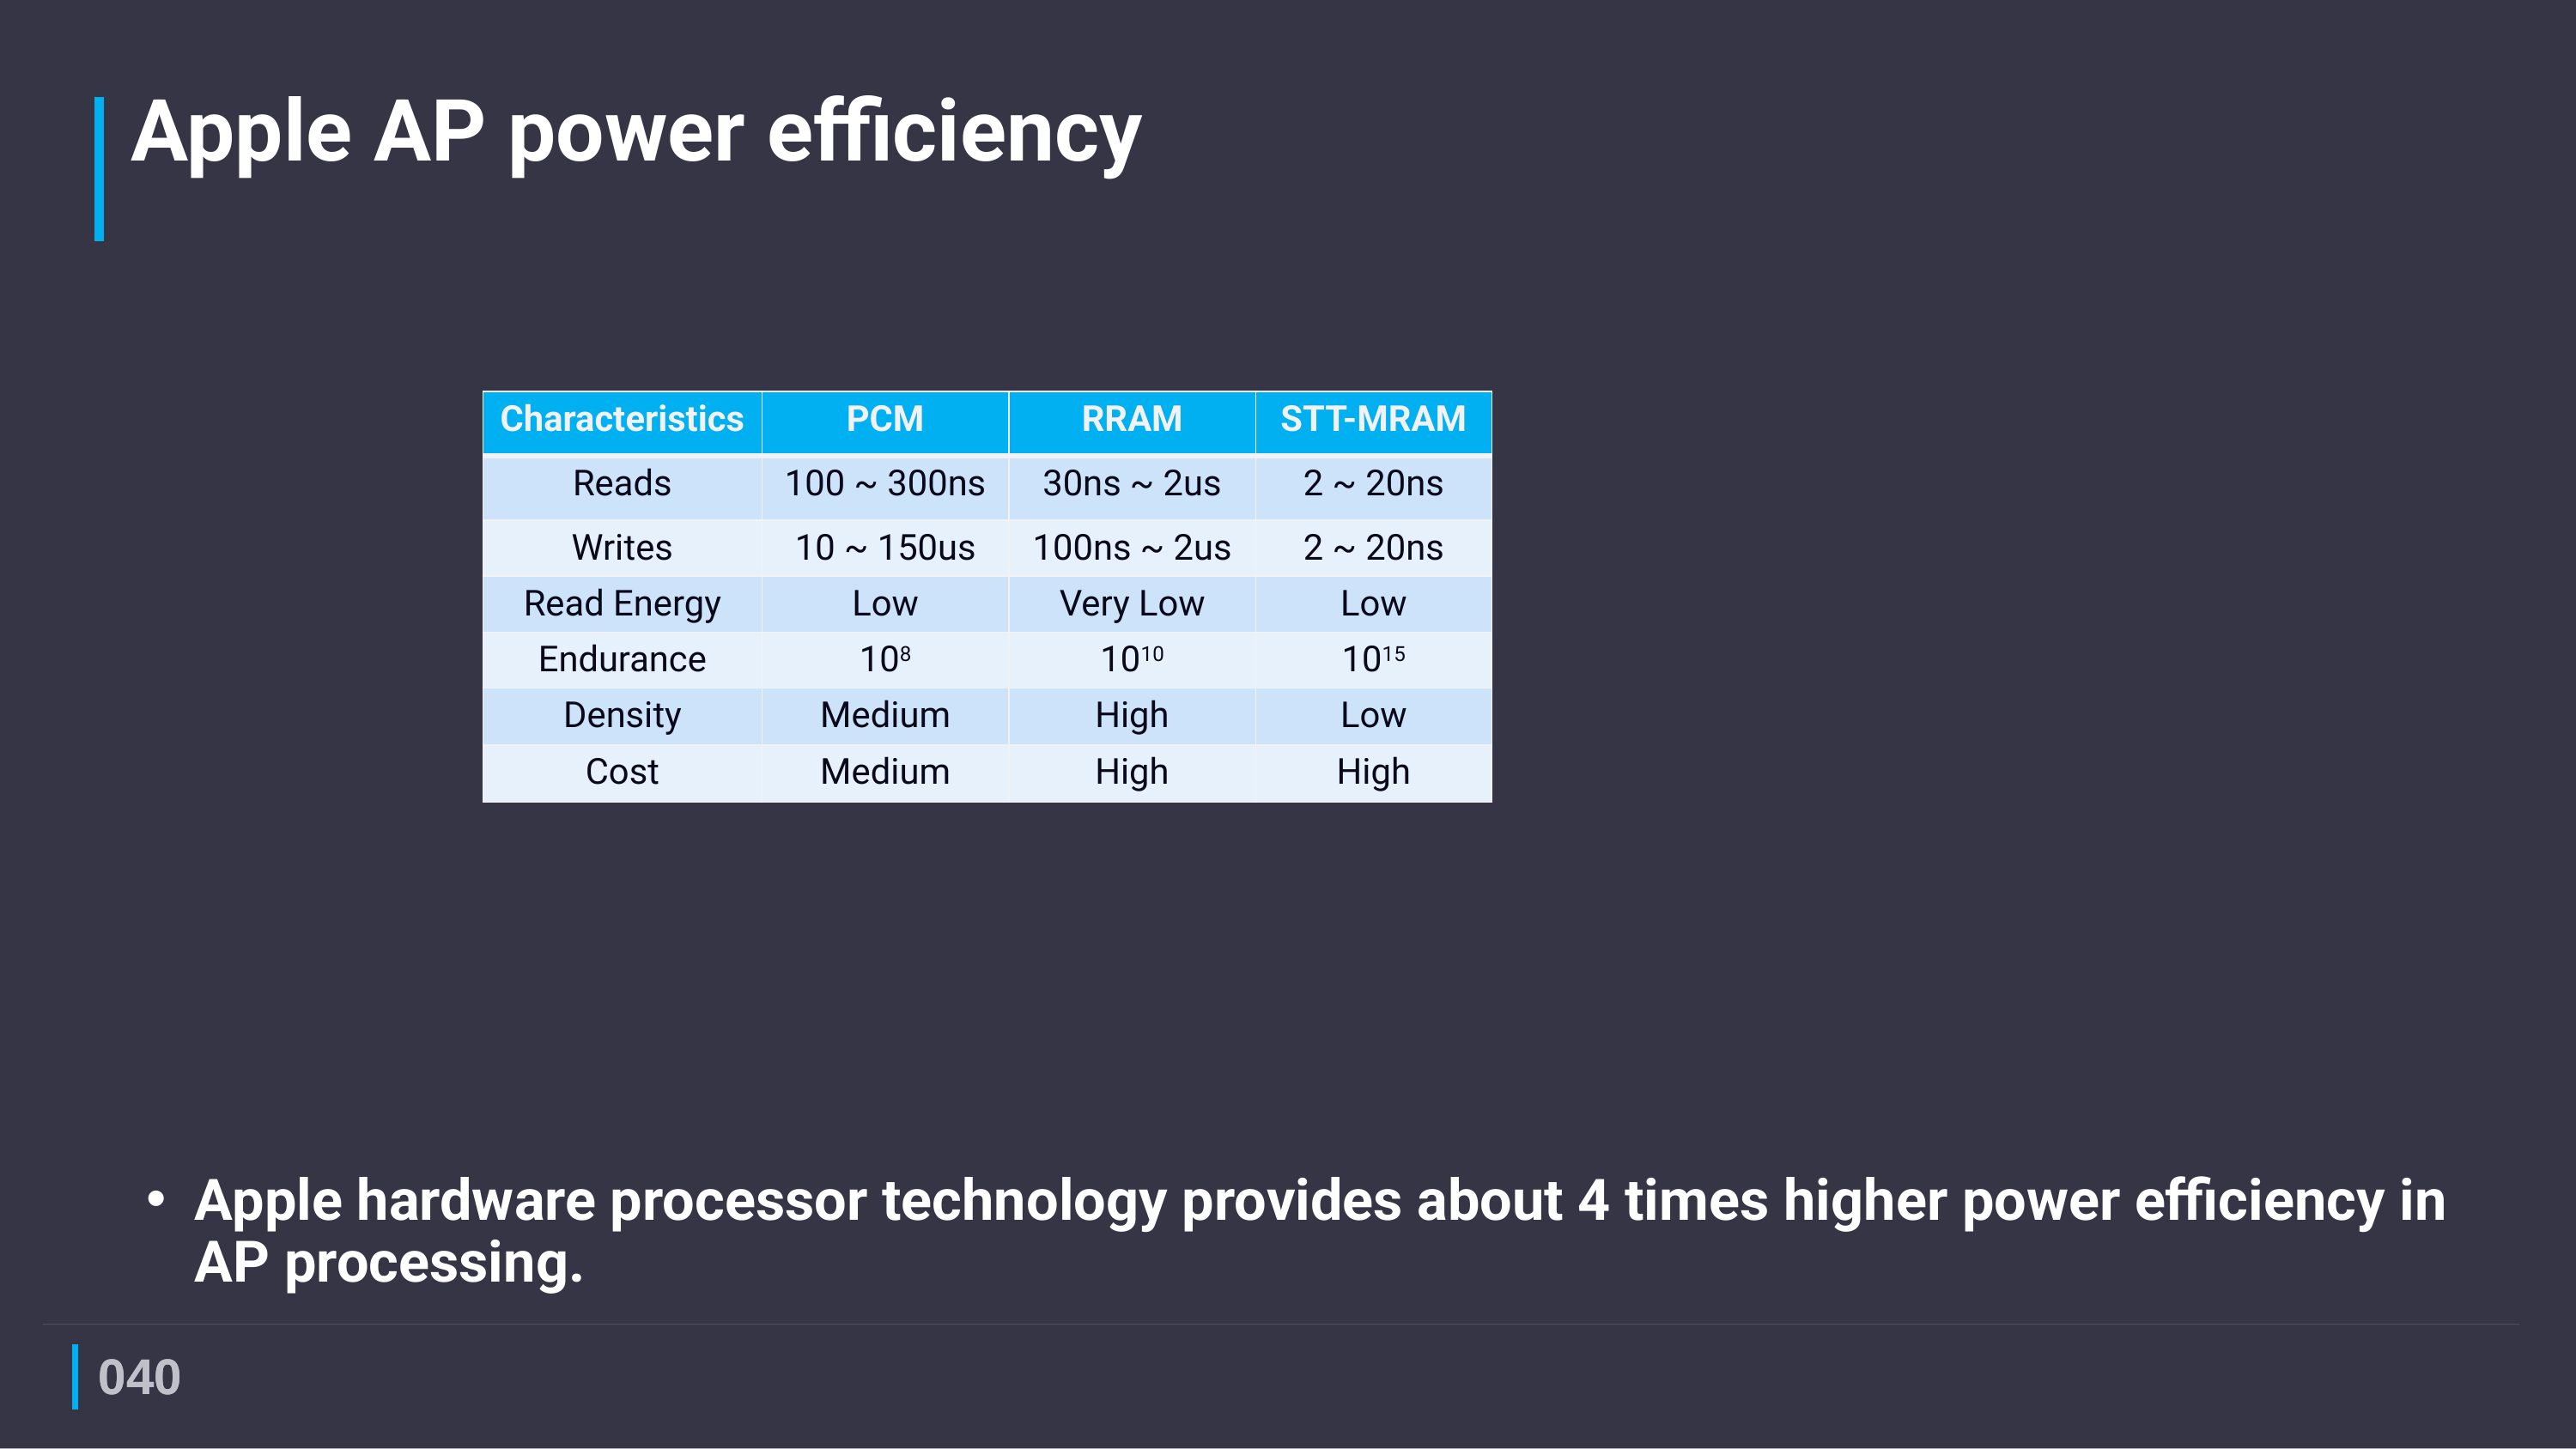

Apple AP power efficiency
| Characteristics | PCM | RRAM | STT-MRAM |
| --- | --- | --- | --- |
| Reads | 100 ~ 300ns | 30ns ~ 2us | 2 ~ 20ns |
| Writes | 10 ~ 150us | 100ns ~ 2us | 2 ~ 20ns |
| Read Energy | Low | Very Low | Low |
| Endurance | 108 | 1010 | 1015 |
| Density | Medium | High | Low |
| Cost | Medium | High | High |
Apple hardware processor technology provides about 4 times higher power efficiency in AP processing.
040
040